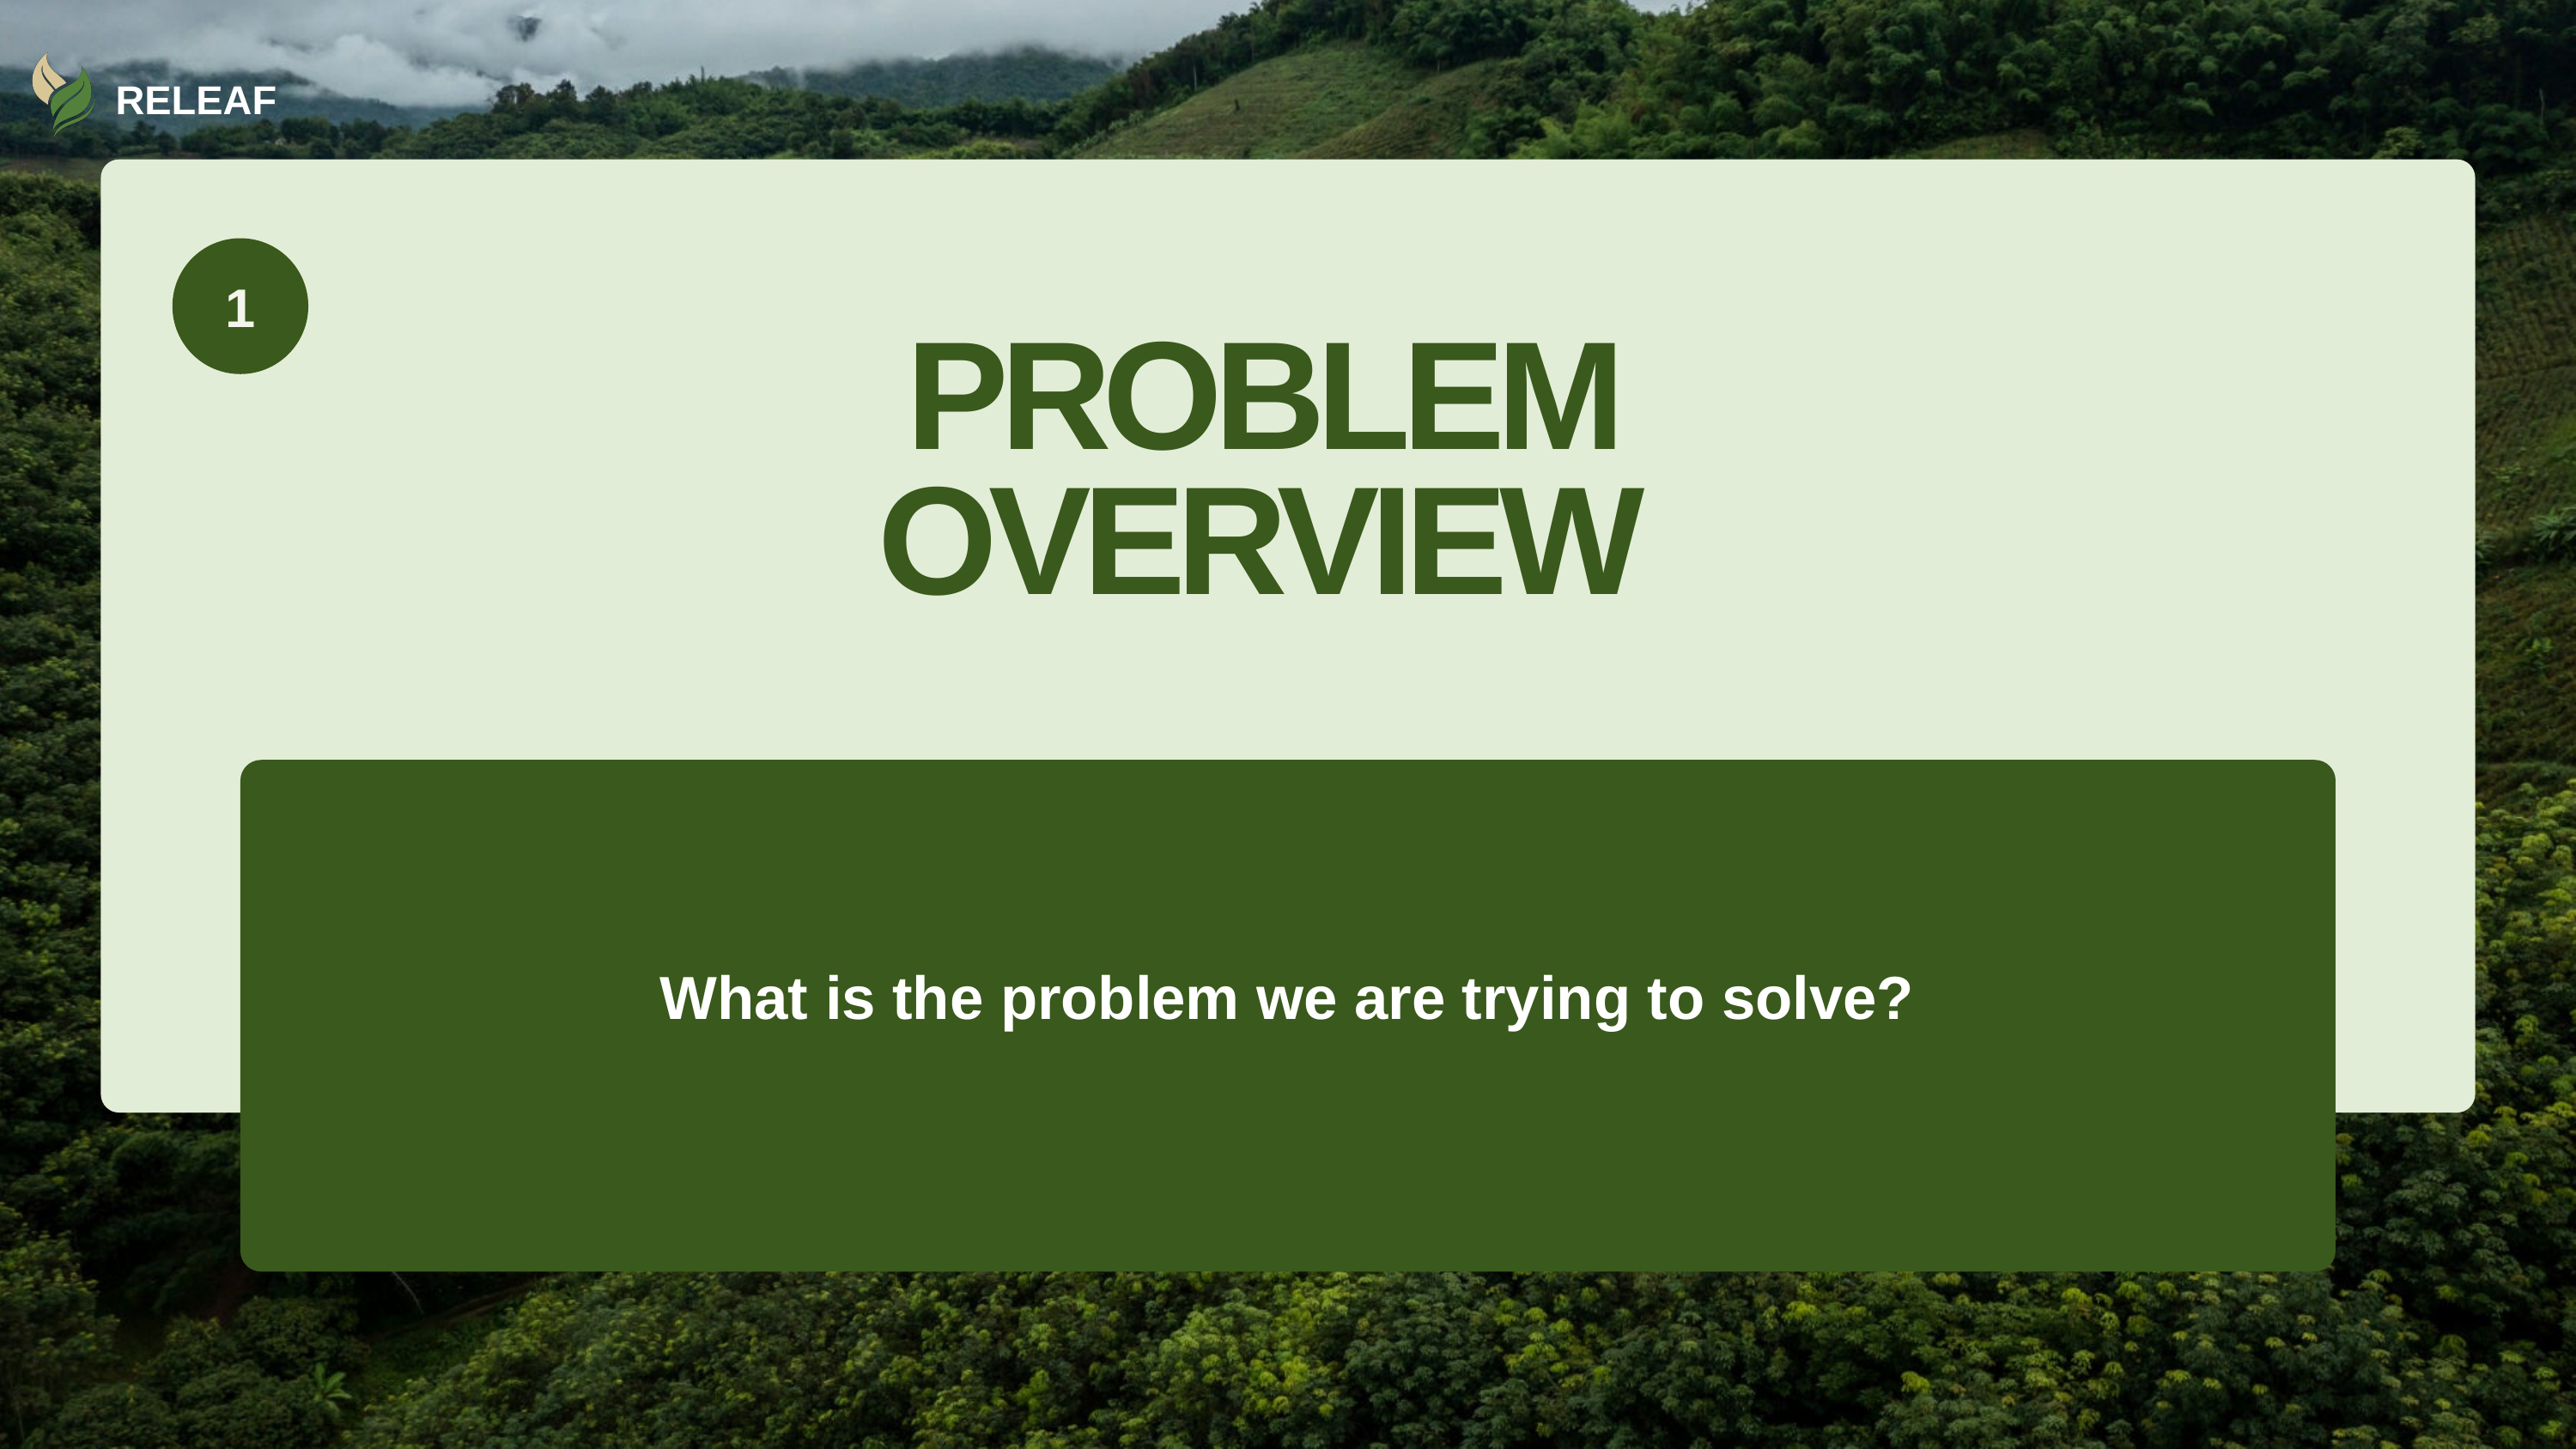

RELEAF

1
 PROBLEM
OVERVIEW

 What is the problem we are trying to solve?